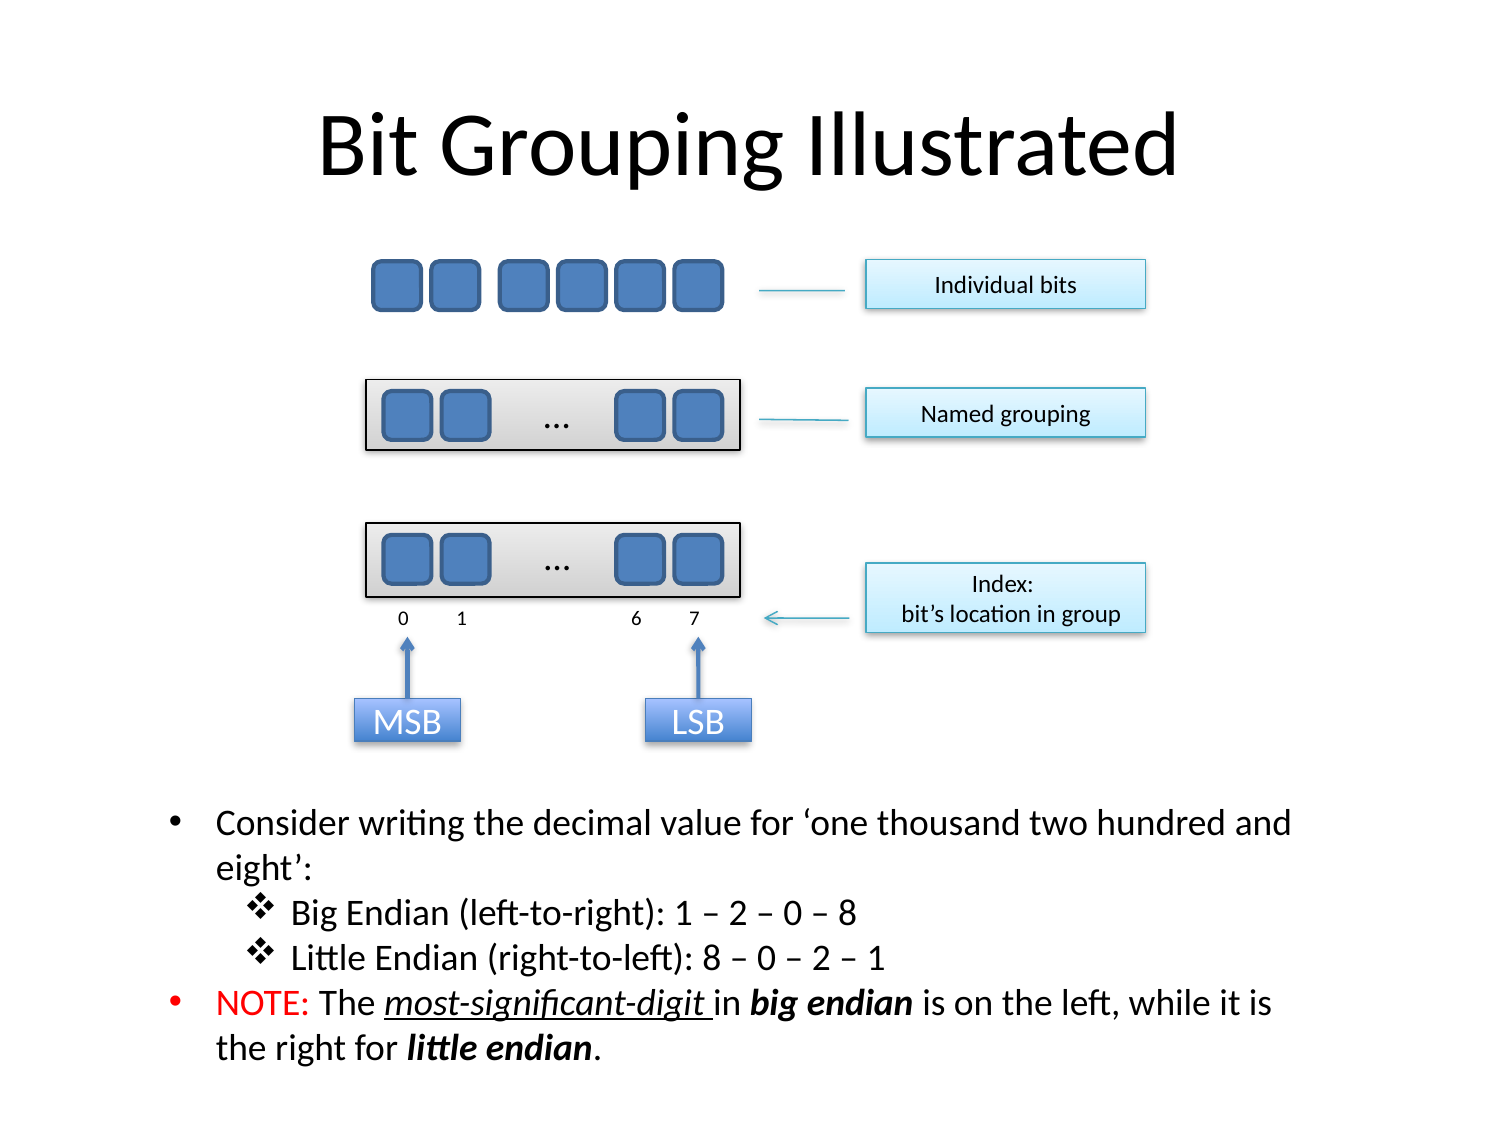

# Bit Grouping Illustrated
Individual bits

…
Named grouping

…

Index:
  bit’s location in group
0
1
6
7
MSB
LSB
Consider writing the decimal value for ‘one thousand two hundred and eight’:
Big Endian (left-to-right): 1 – 2 – 0 – 8
Little Endian (right-to-left): 8 – 0 – 2 – 1
NOTE: The most-significant-digit in big endian is on the left, while it is the right for little endian.